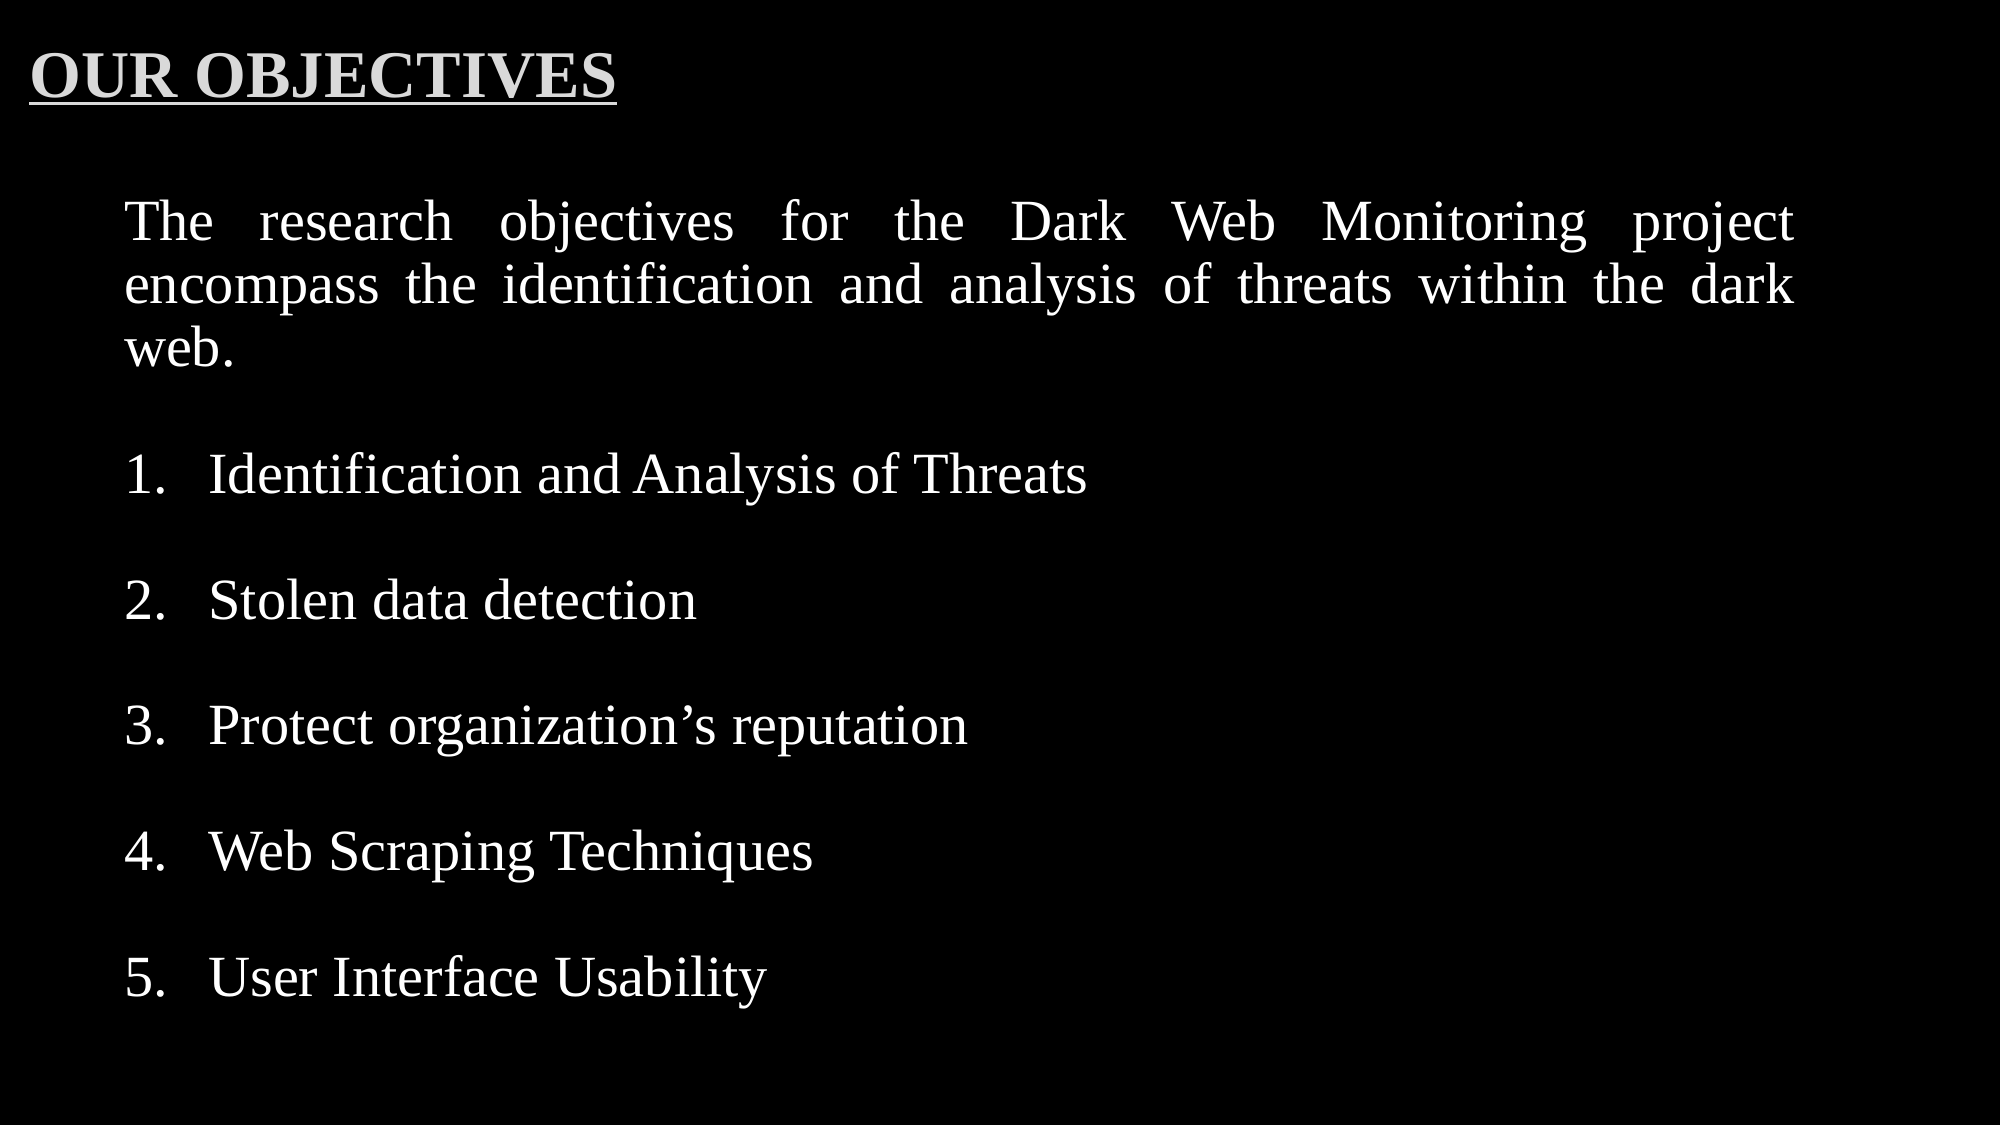

# OUR OBJECTIVES
The research objectives for the Dark Web Monitoring project encompass the identification and analysis of threats within the dark web.
Identification and Analysis of Threats
Stolen data detection
Protect organization’s reputation
Web Scraping Techniques
User Interface Usability